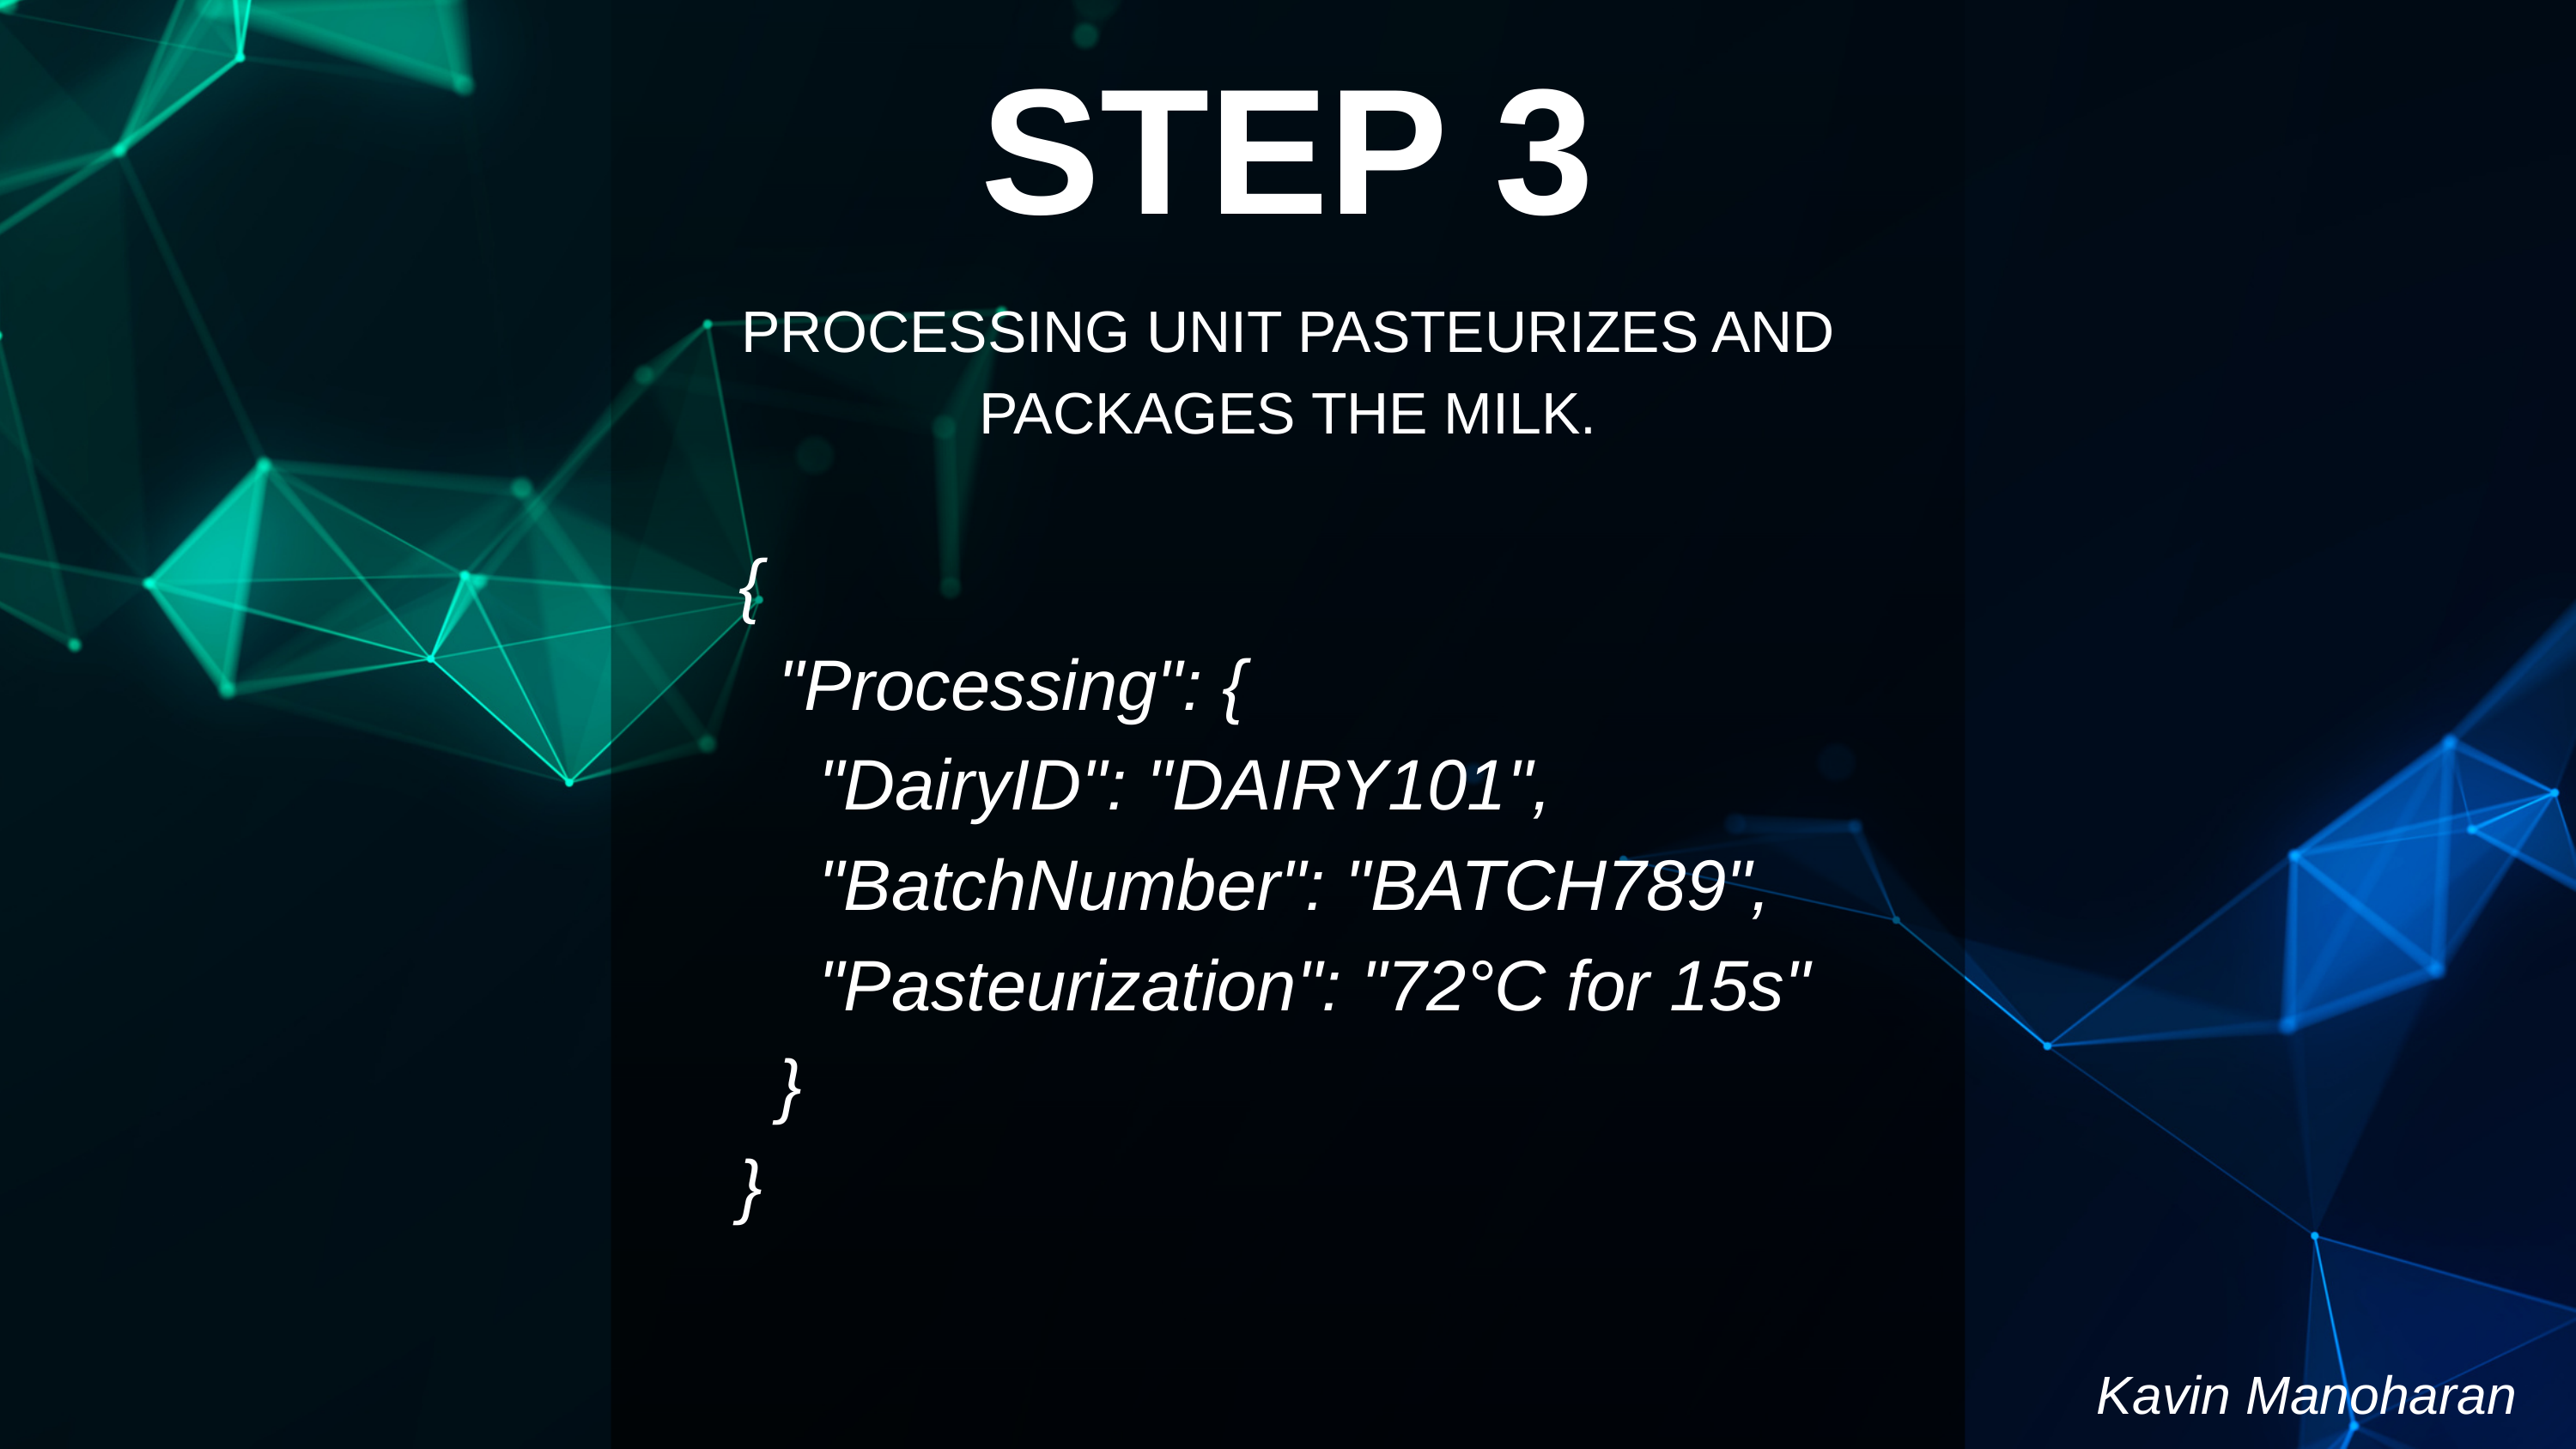

STEP 3
PROCESSING UNIT PASTEURIZES AND PACKAGES THE MILK.
{
  "Processing": {
    "DairyID": "DAIRY101",
    "BatchNumber": "BATCH789",
    "Pasteurization": "72°C for 15s"
  }
}
Kavin Manoharan